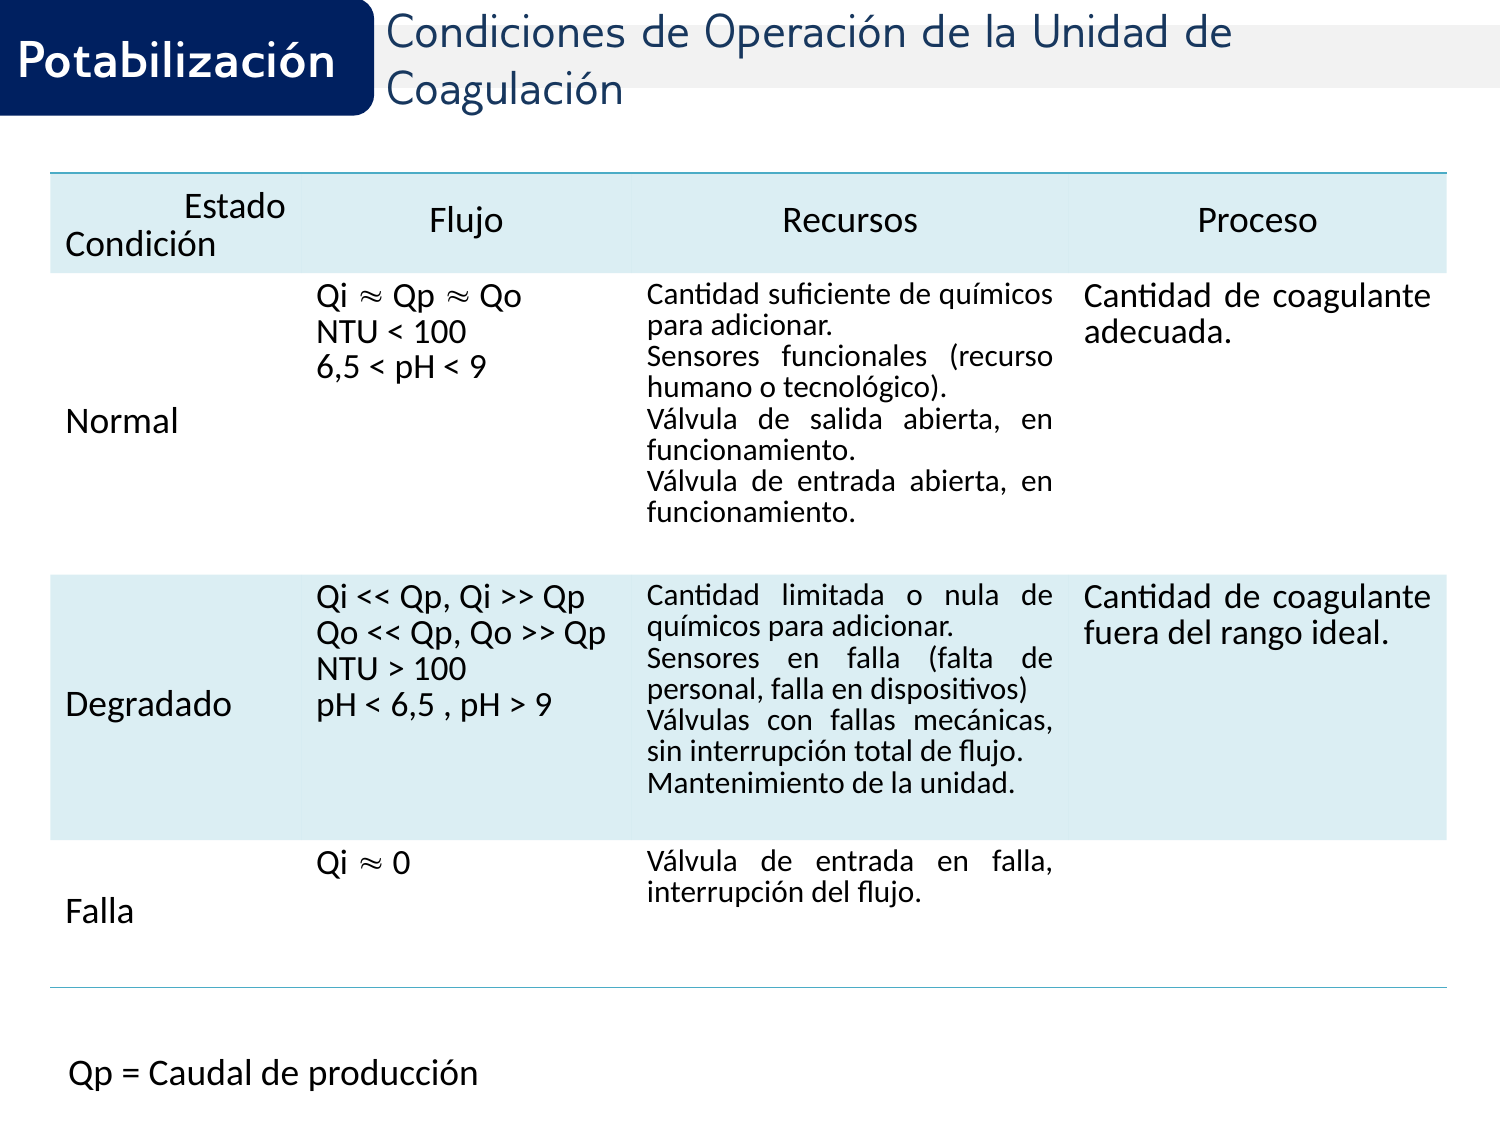

Potabilización

Condiciones de Operación de la Unidad de Coagulación
| Estado Condición | Flujo | Recursos | Proceso |
| --- | --- | --- | --- |
| Normal | Qi ≈ Qp ≈ Qo NTU < 100 6,5 < pH < 9 | Cantidad suficiente de químicos para adicionar. Sensores funcionales (recurso humano o tecnológico). Válvula de salida abierta, en funcionamiento. Válvula de entrada abierta, en funcionamiento. | Cantidad de coagulante adecuada. |
| Degradado | Qi << Qp, Qi >> Qp Qo << Qp, Qo >> Qp NTU > 100 pH < 6,5 , pH > 9 | Cantidad limitada o nula de químicos para adicionar. Sensores en falla (falta de personal, falla en dispositivos) Válvulas con fallas mecánicas, sin interrupción total de flujo. Mantenimiento de la unidad. | Cantidad de coagulante fuera del rango ideal. |
| Falla | Qi ≈ 0 | Válvula de entrada en falla, interrupción del flujo. |  |
Qp = Caudal de producción